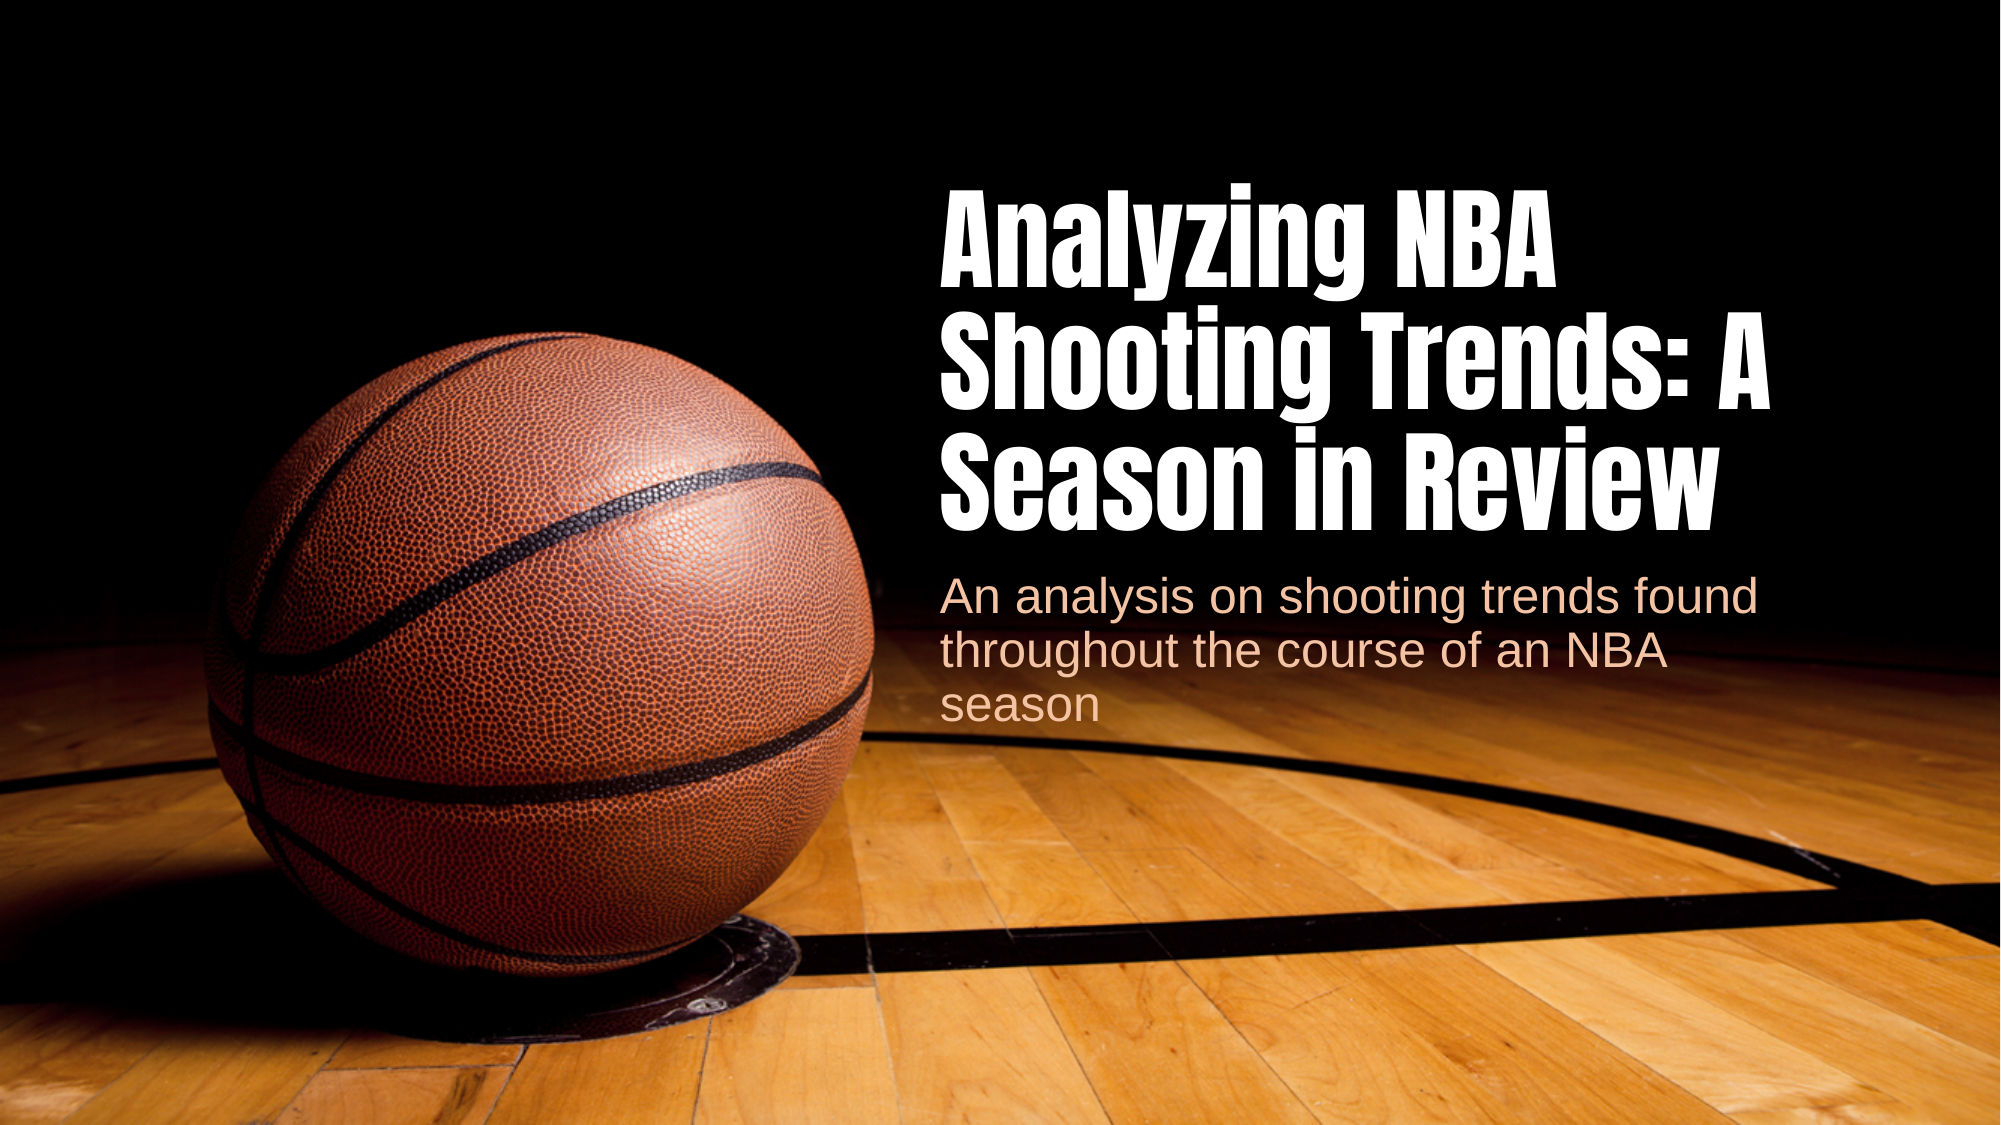

# Analyzing NBA Shooting Trends: A Season in Review
An analysis on shooting trends found throughout the course of an NBA season